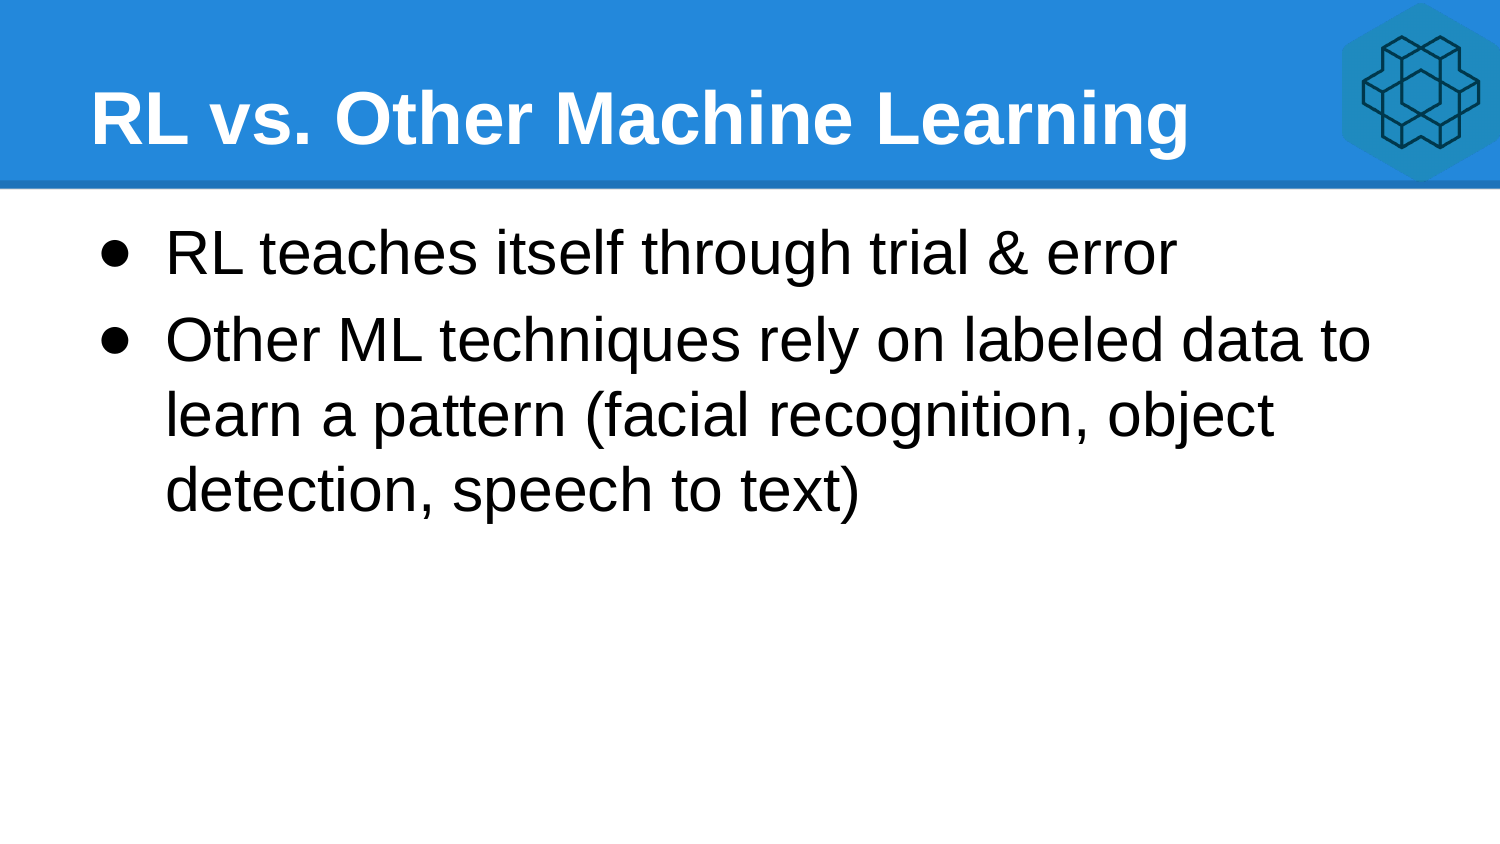

# RL vs. Other Machine Learning
RL teaches itself through trial & error
Other ML techniques rely on labeled data to learn a pattern (facial recognition, object detection, speech to text)